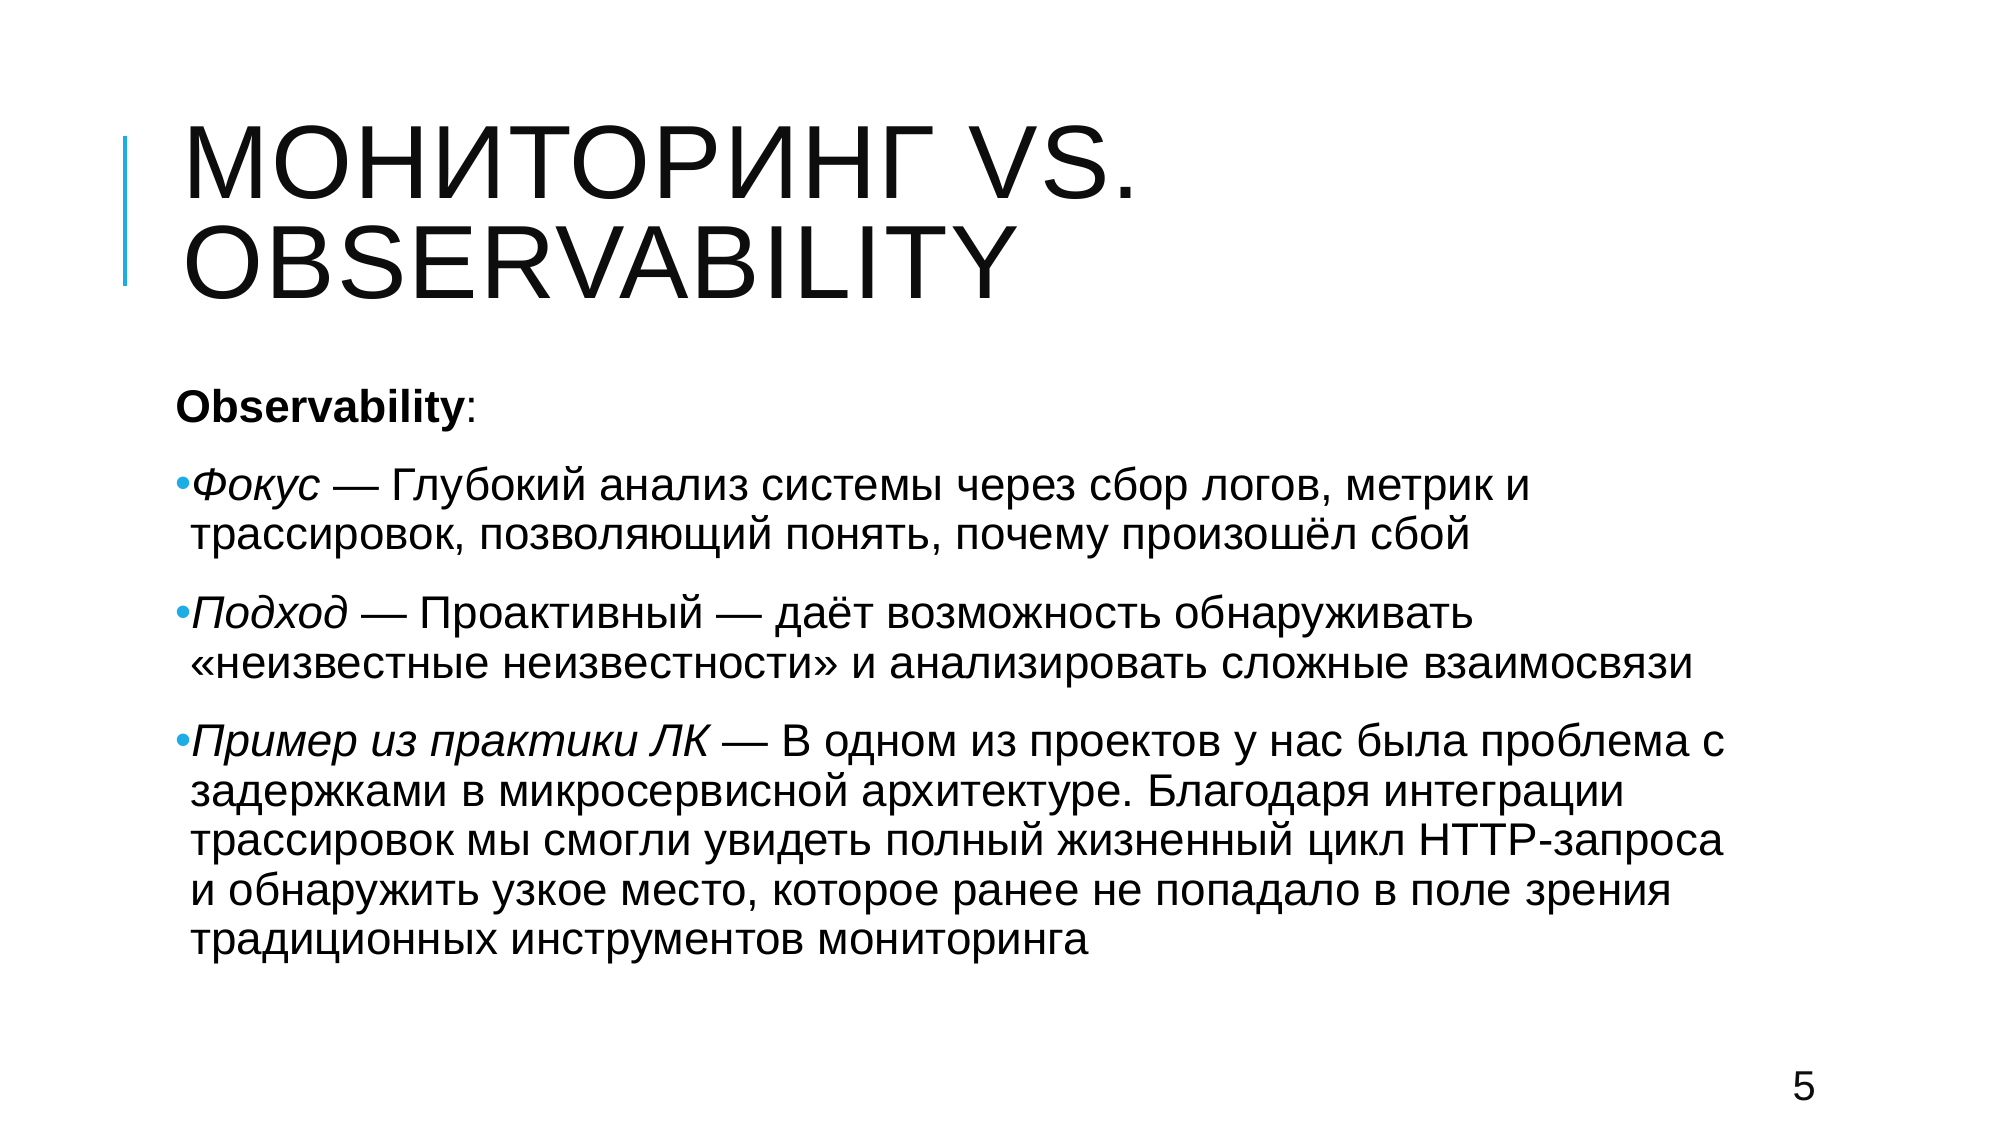

# Мониторинг vs. Observability
Observability:
Фокус — Глубокий анализ системы через сбор логов, метрик и трассировок, позволяющий понять, почему произошёл сбой
Подход — Проактивный — даёт возможность обнаруживать «неизвестные неизвестности» и анализировать сложные взаимосвязи
Пример из практики ЛК — В одном из проектов у нас была проблема с задержками в микросервисной архитектуре. Благодаря интеграции трассировок мы смогли увидеть полный жизненный цикл HTTP-запроса и обнаружить узкое место, которое ранее не попадало в поле зрения традиционных инструментов мониторинга
5